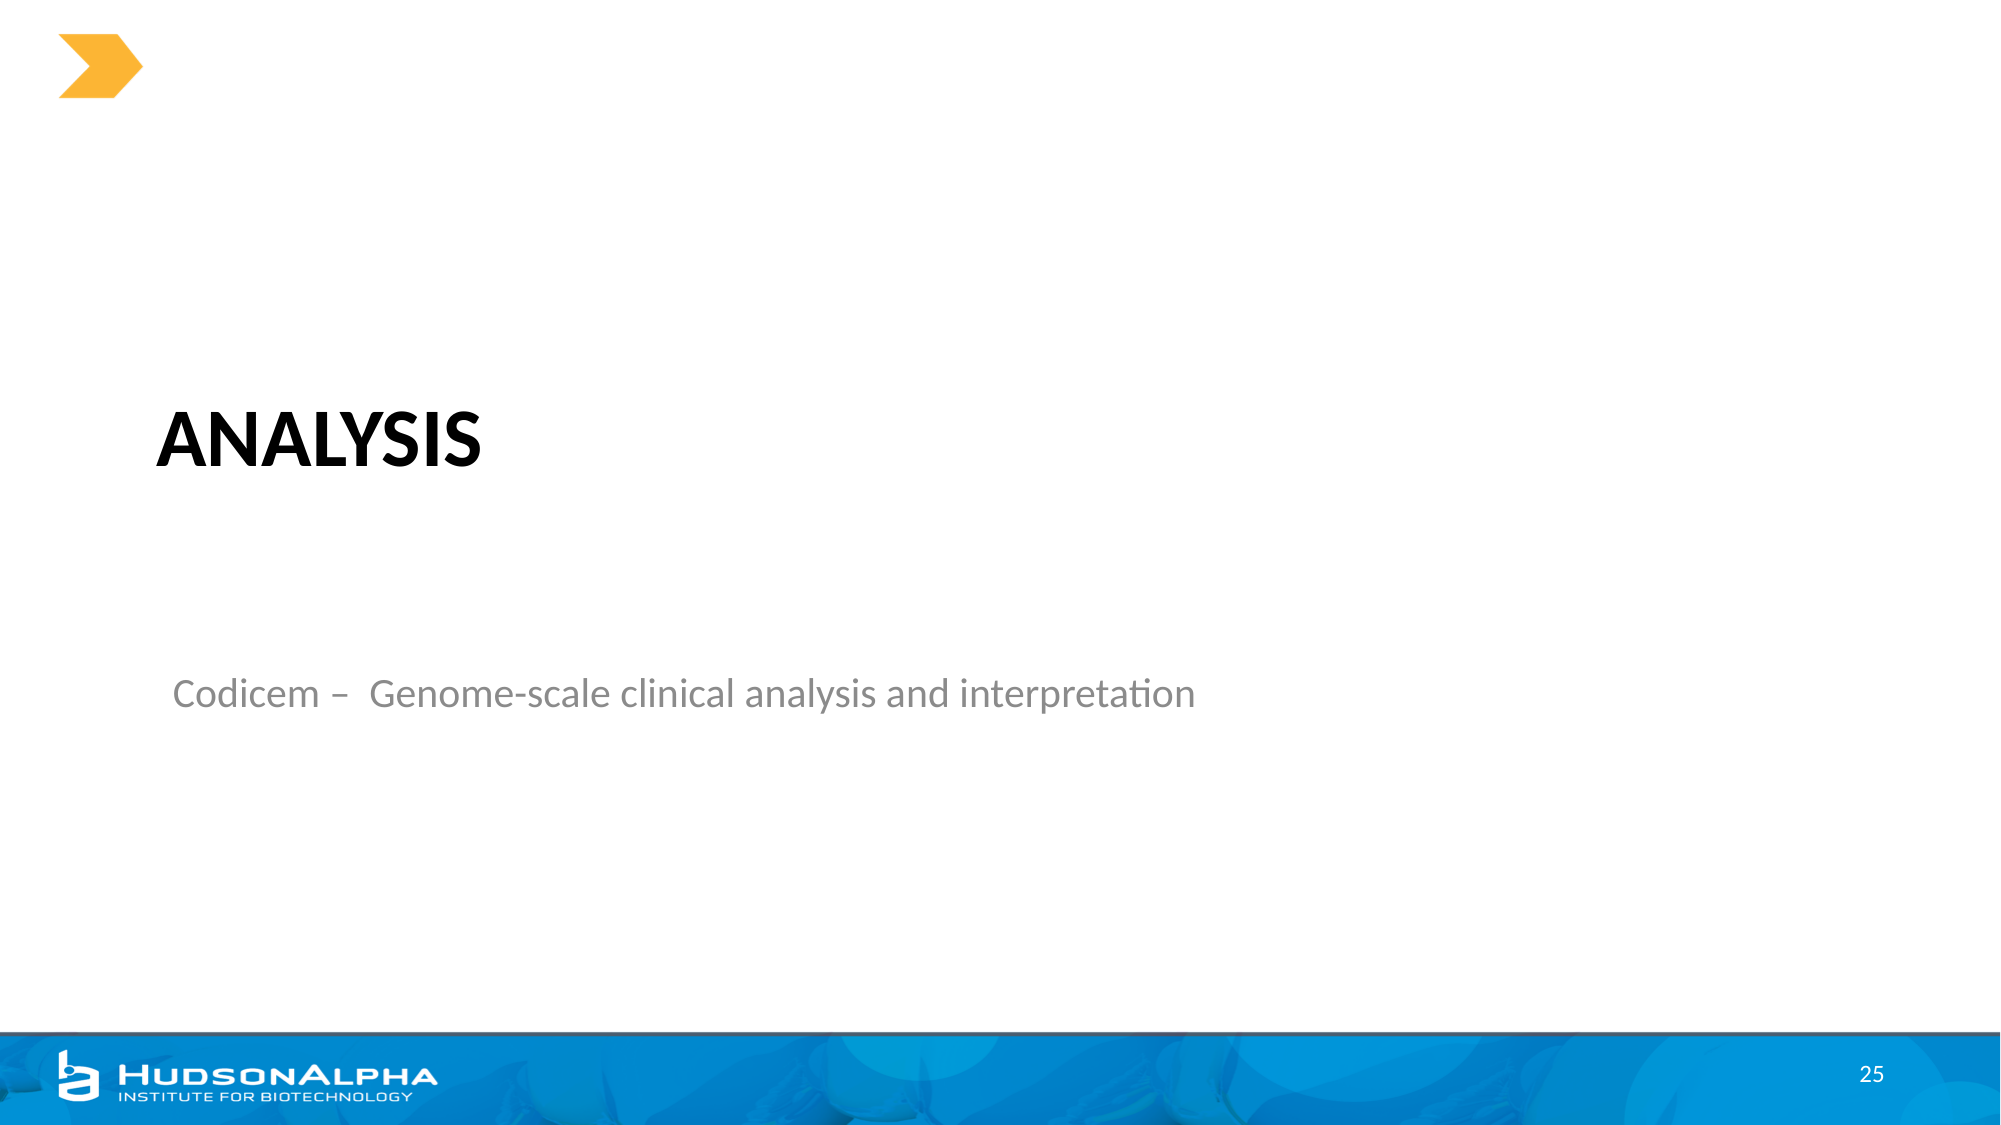

# Analysis
Codicem –  Genome-scale clinical analysis and interpretation
25